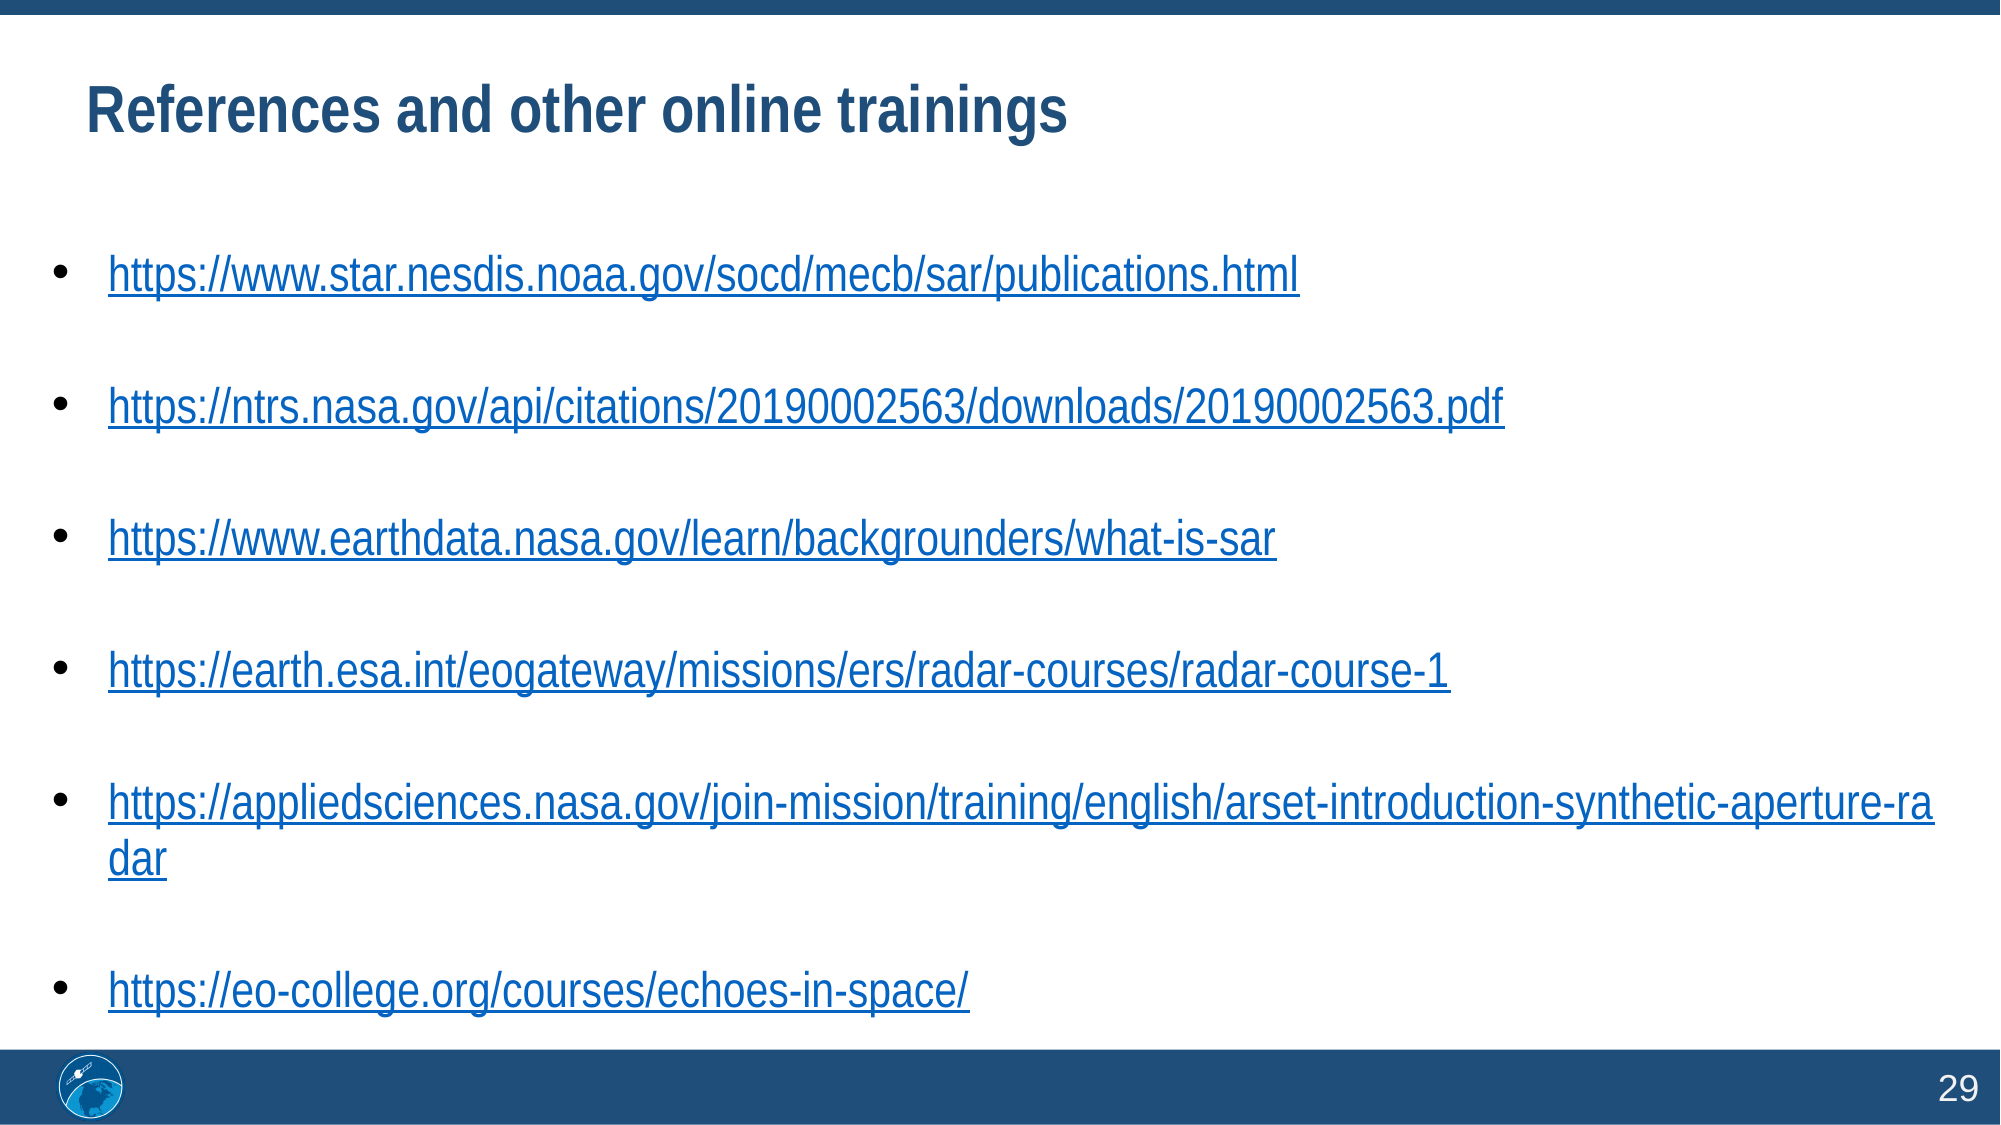

# References and other online trainings

https://www.star.nesdis.noaa.gov/socd/mecb/sar/publications.html

https://ntrs.nasa.gov/api/citations/20190002563/downloads/20190002563.pdf

https://www.earthdata.nasa.gov/learn/backgrounders/what-is-sar

https://earth.esa.int/eogateway/missions/ers/radar-courses/radar-course-1

https://appliedsciences.nasa.gov/join-mission/training/english/arset-introduction-synthetic-aperture-radar

https://eo-college.org/courses/echoes-in-space/
29